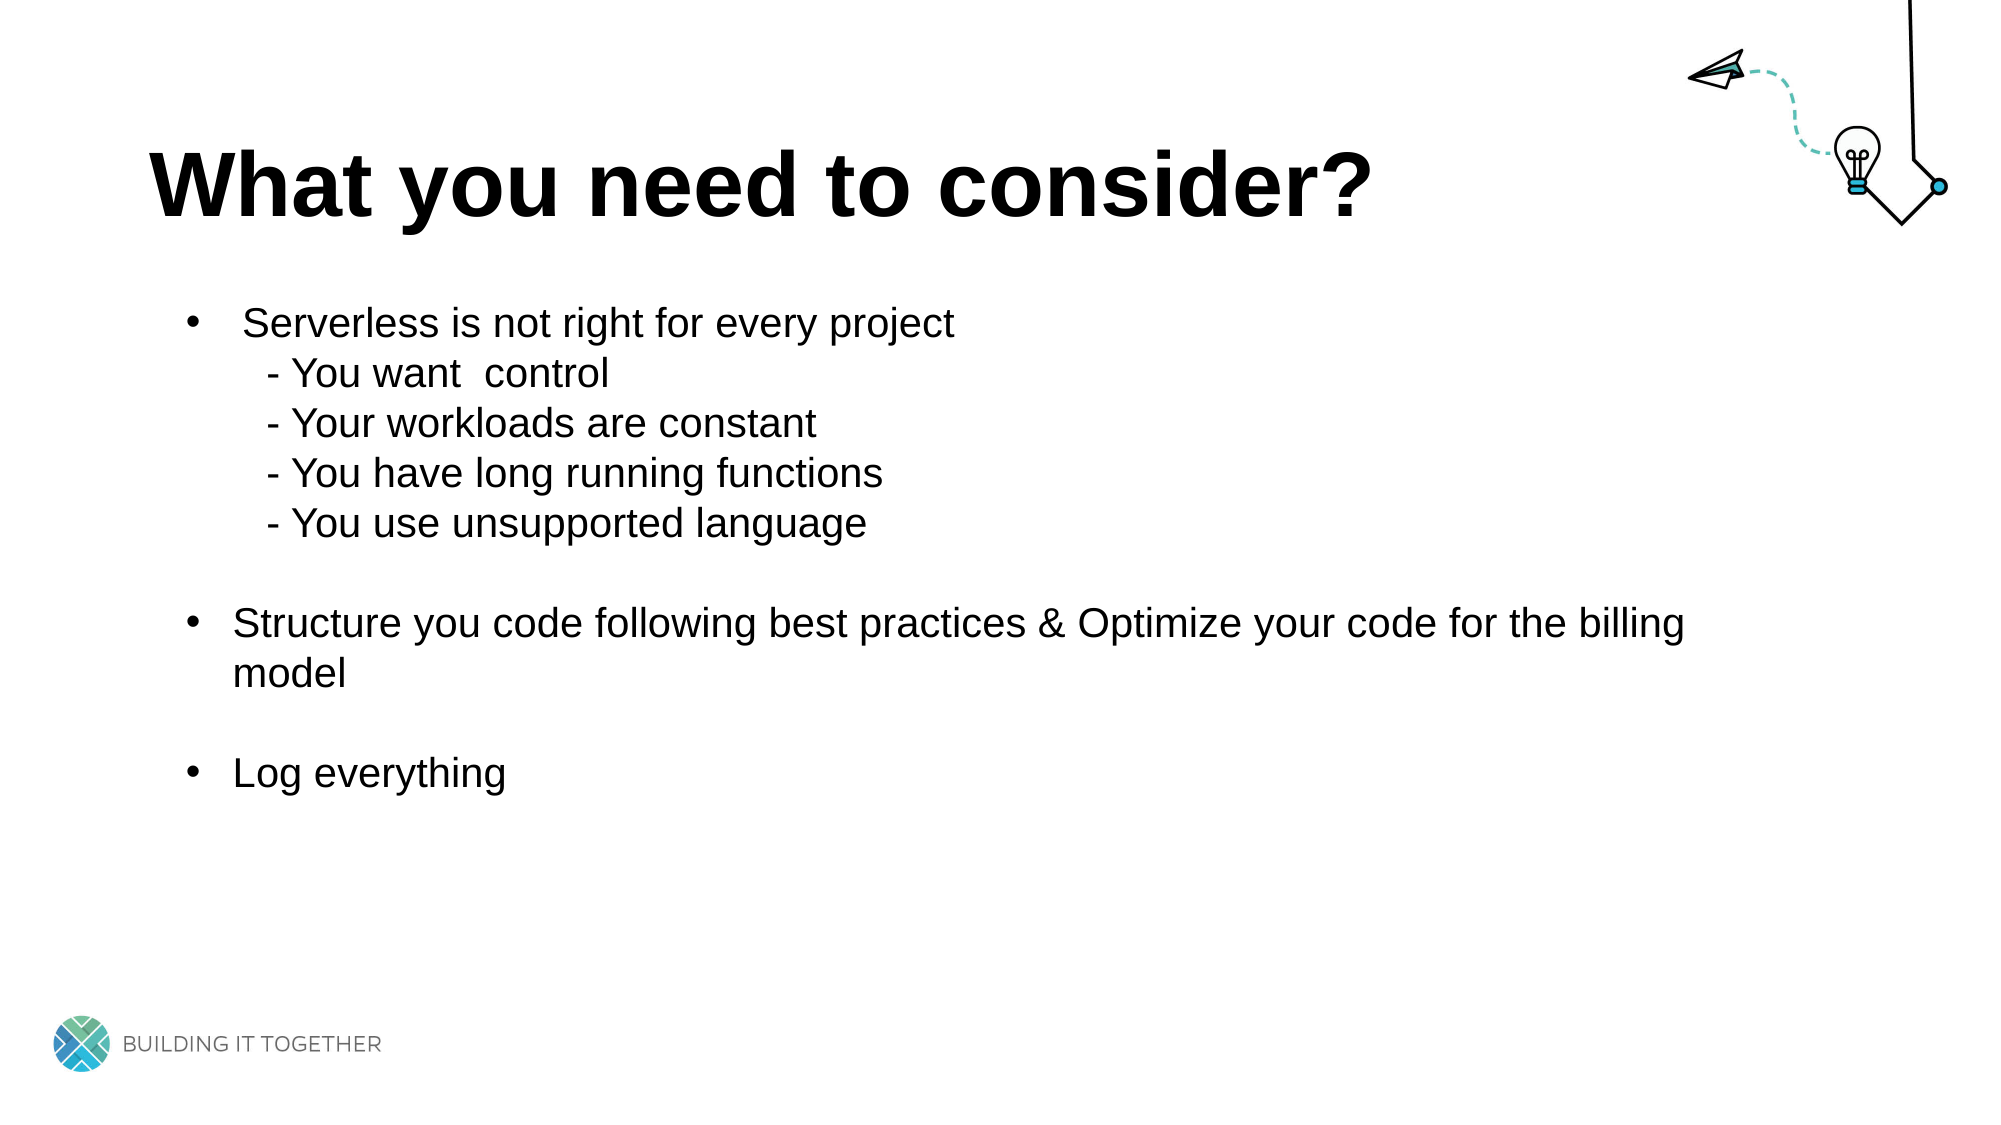

# What you need to consider?
Serverless is not right for every project
       - You want  control
       - Your workloads are constant
       - You have long running functions
       - You use unsupported language

Structure you code following best practices & Optimize your code for the billing model

Log everything